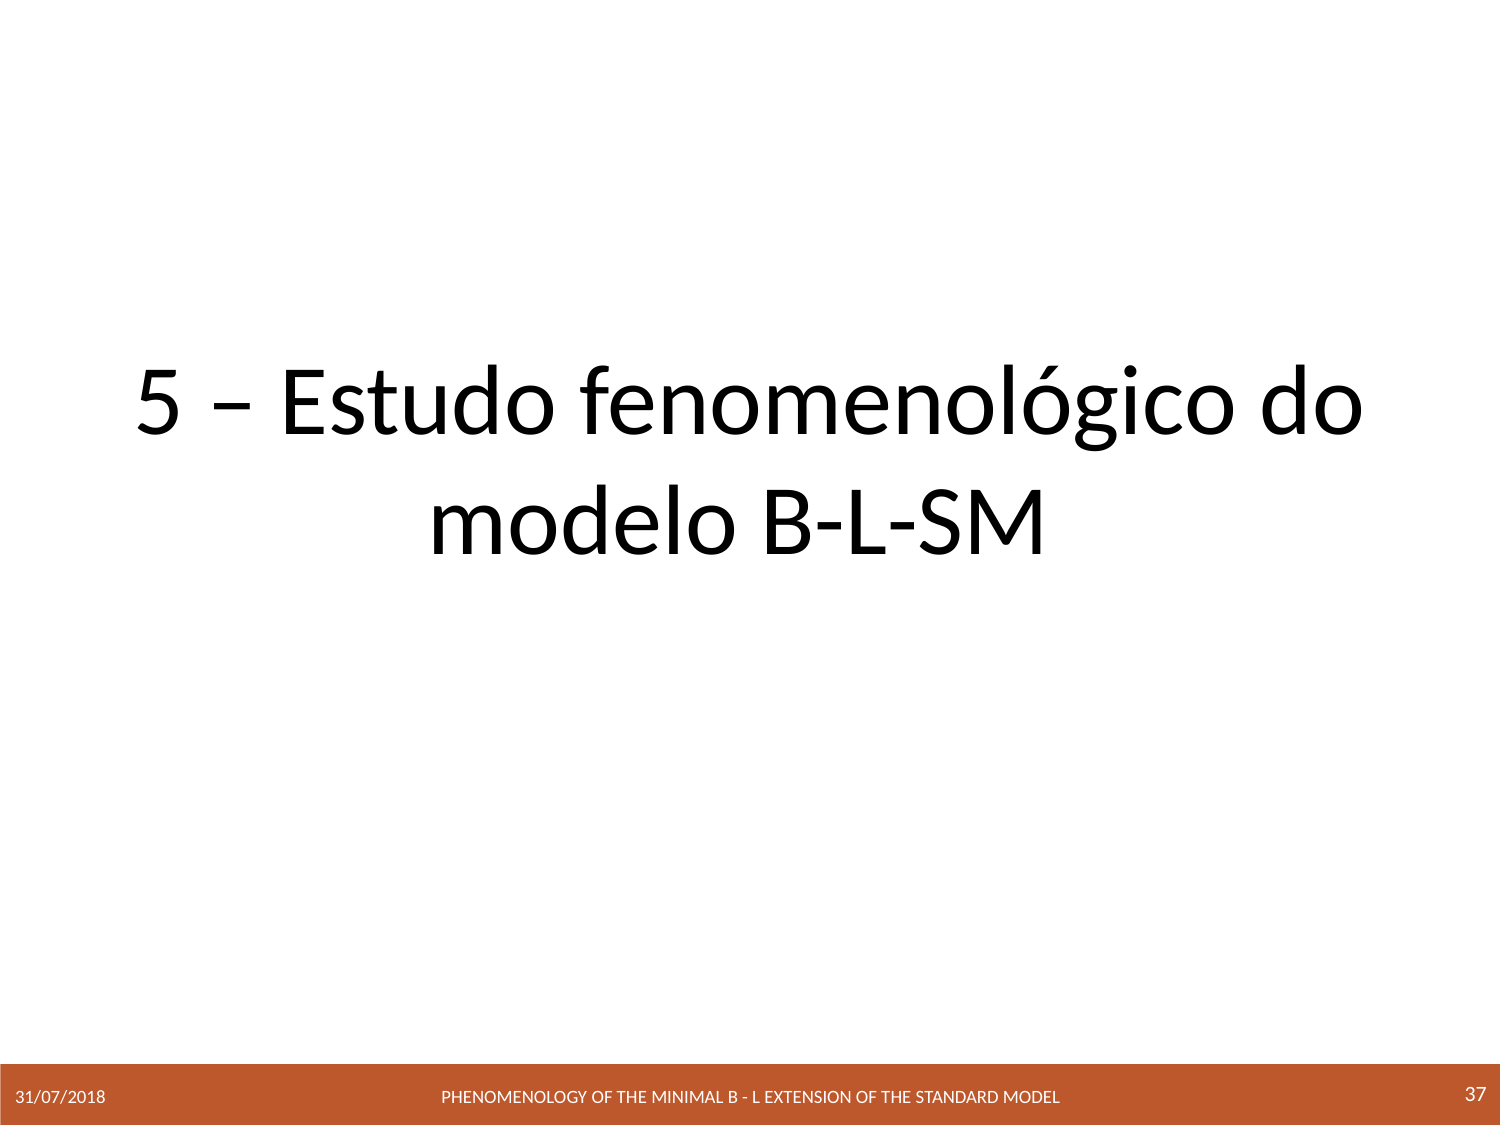

5 – Estudo fenomenológico do modelo B-L-SM
37
Phenomenology of the minimal B - L extension of the Standard Model
31/07/2018